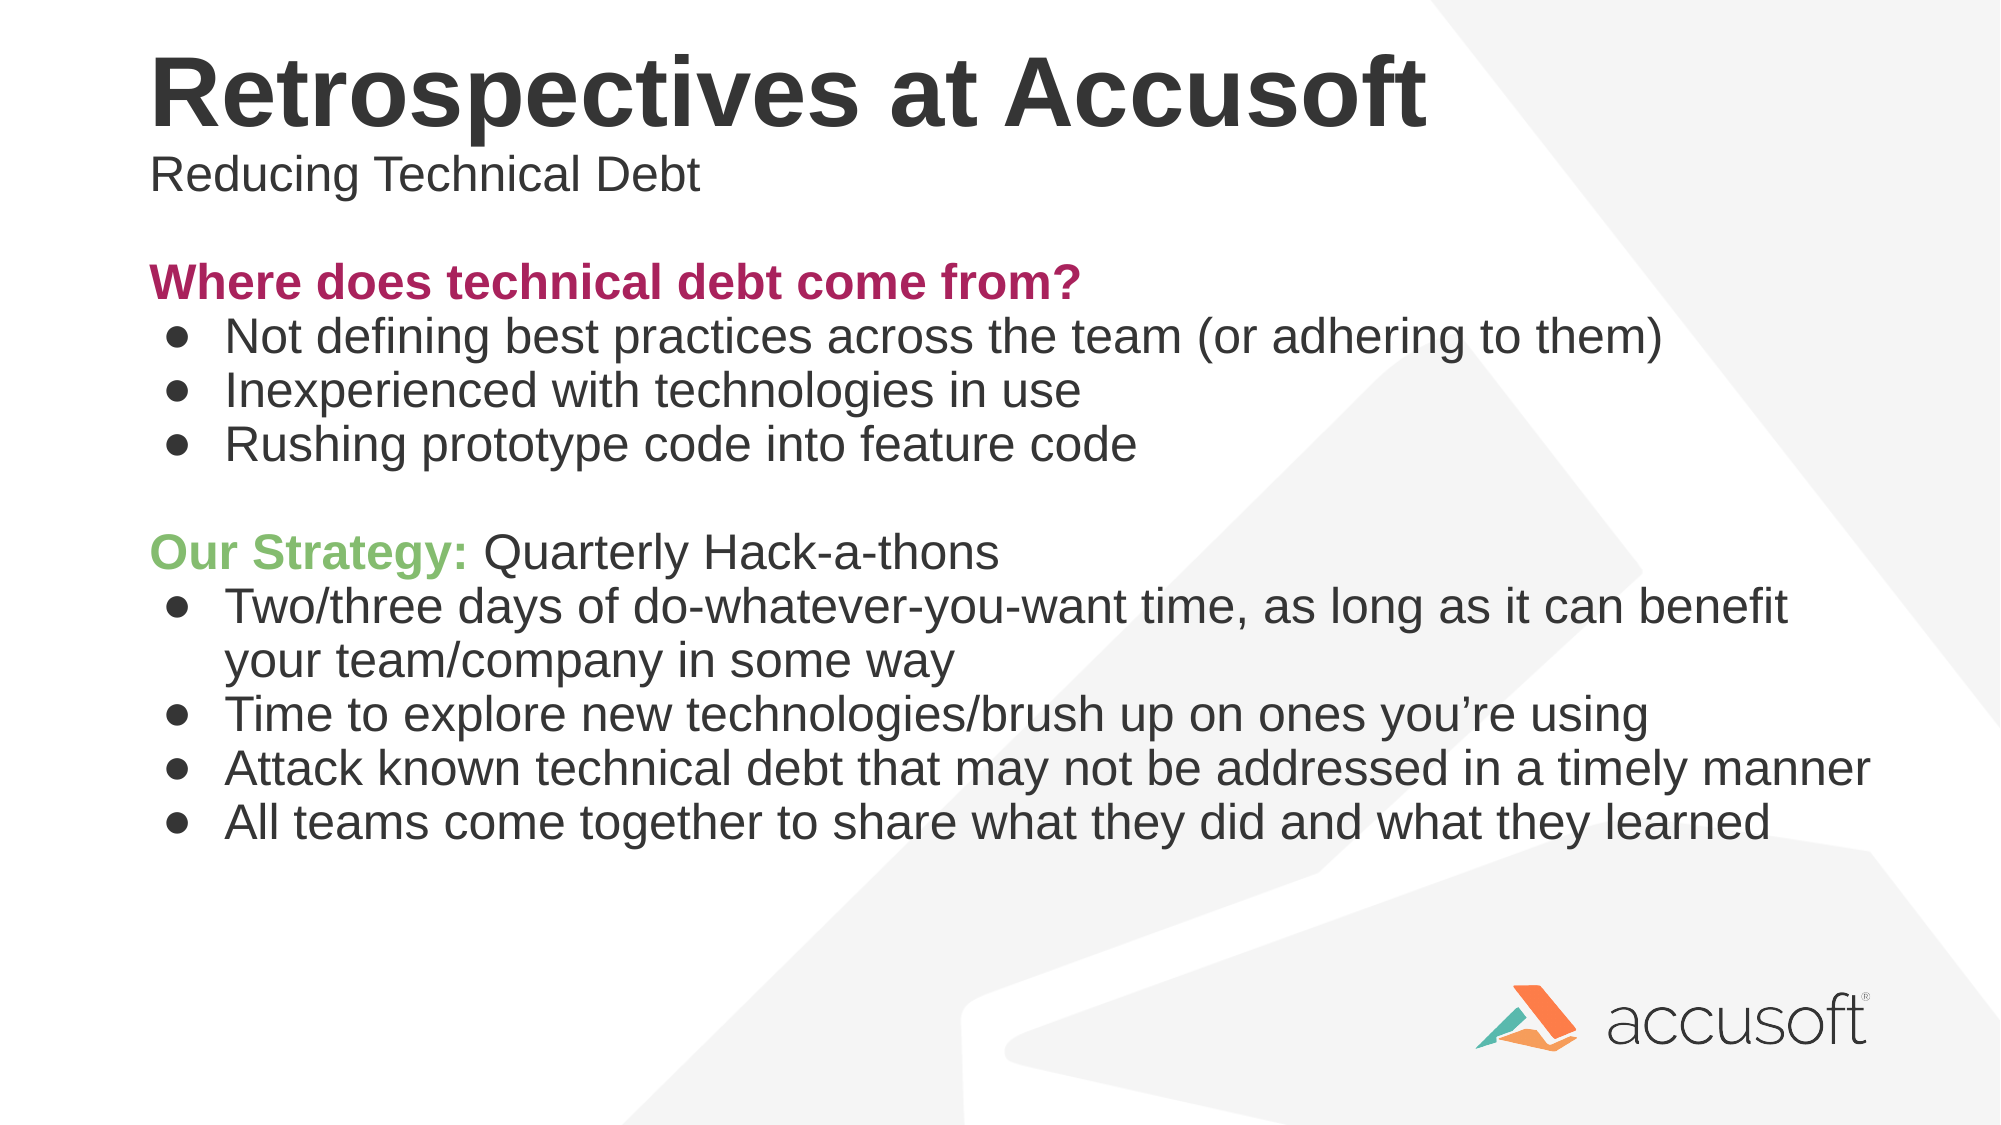

# Retrospectives at Accusoft
Reducing Technical Debt

Where does technical debt come from?
Not defining best practices across the team (or adhering to them)
Inexperienced with technologies in use
Rushing prototype code into feature code

Our Strategy: Quarterly Hack-a-thons
Two/three days of do-whatever-you-want time, as long as it can benefit your team/company in some way
Time to explore new technologies/brush up on ones you’re using
Attack known technical debt that may not be addressed in a timely manner
All teams come together to share what they did and what they learned